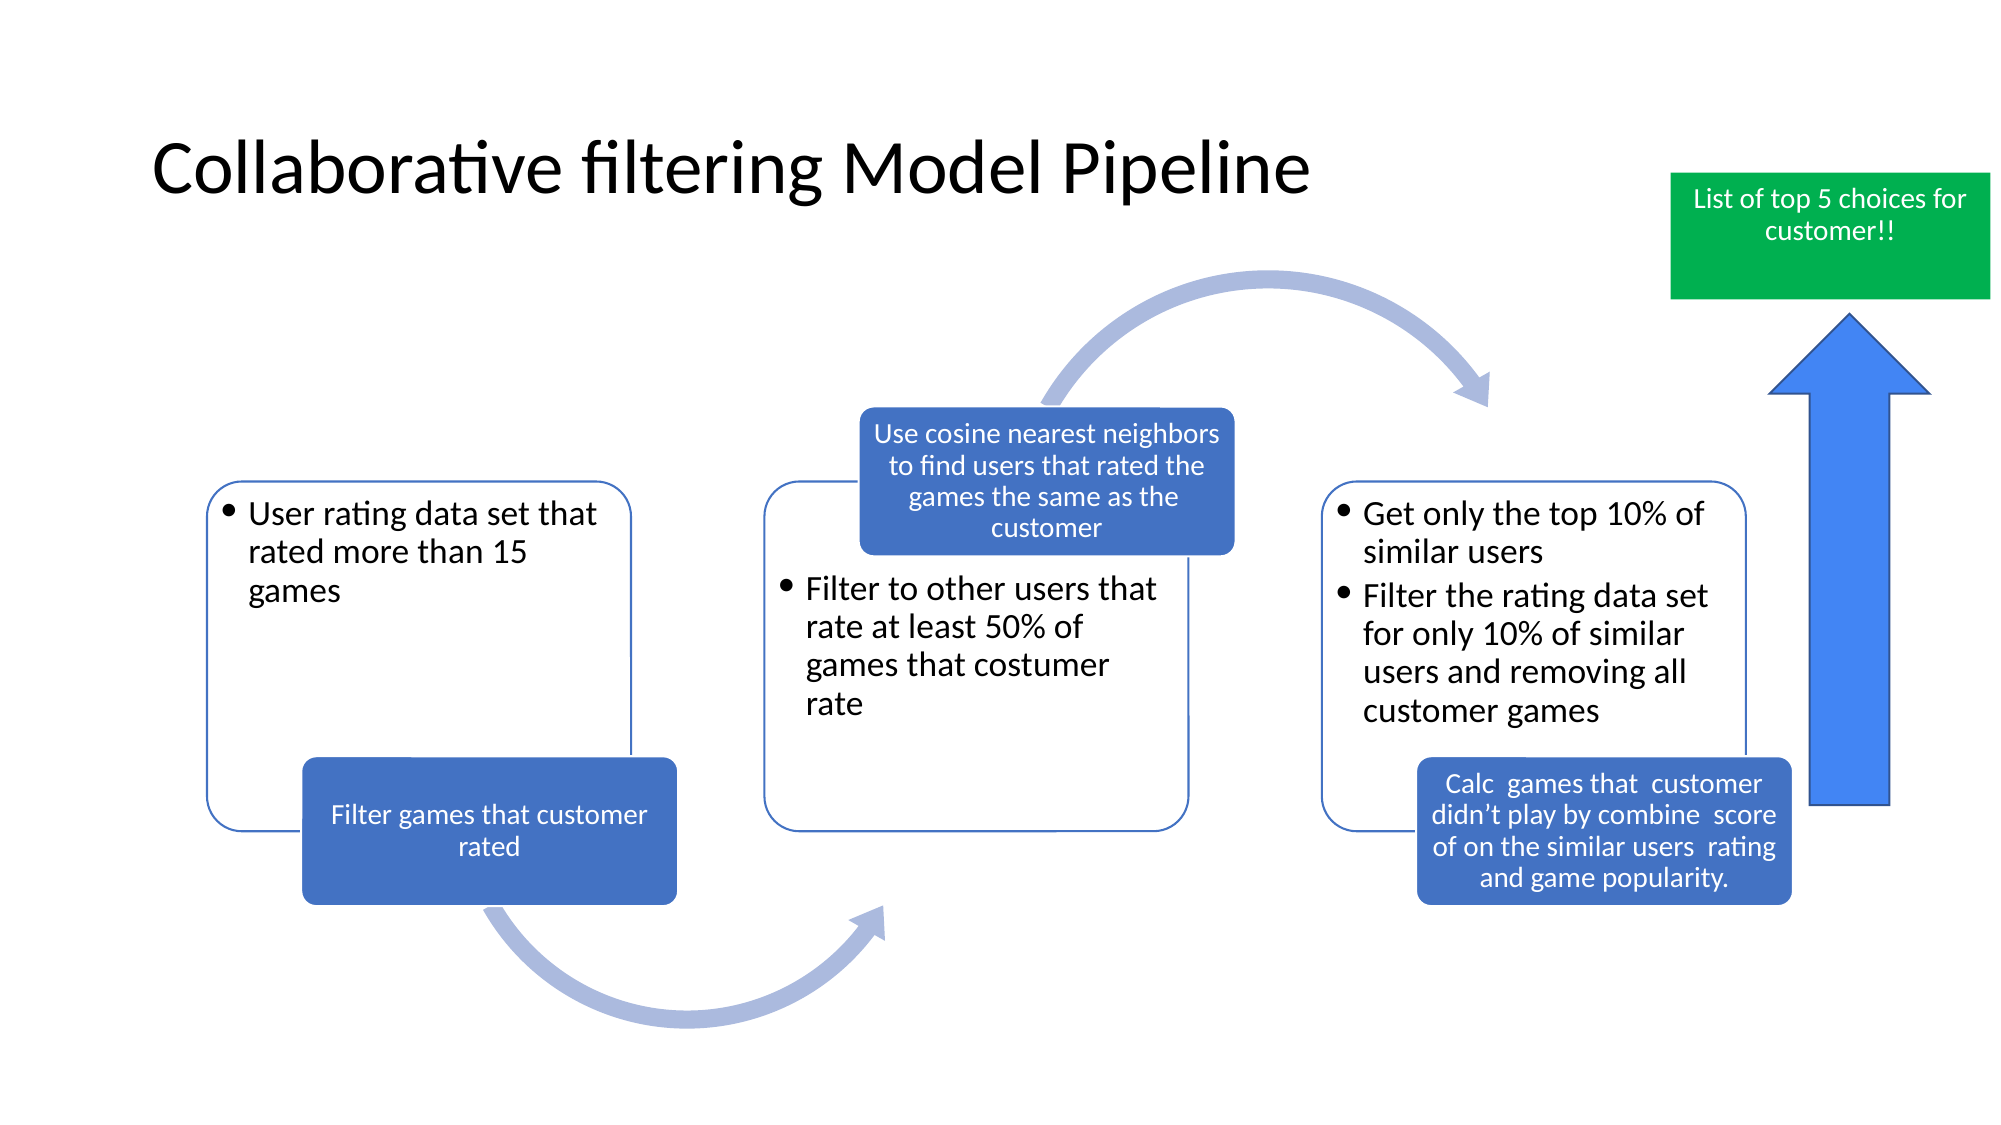

# Collaborative filtering Model Pipeline
List of top 5 choices for customer!!

Use cosine nearest neighbors to find users that rated the games the same as the  customer

User rating data set that rated more than 15 games
Get only the top 10% of similar users
Filter the rating data set  for only 10% of similar users and removing all customer games

Filter to other users that rate at least 50% of games that costumer  rate

Filter games that customer rated
Calc  games that  customer didn’t play by combine  score of on the similar users  rating and game popularity.